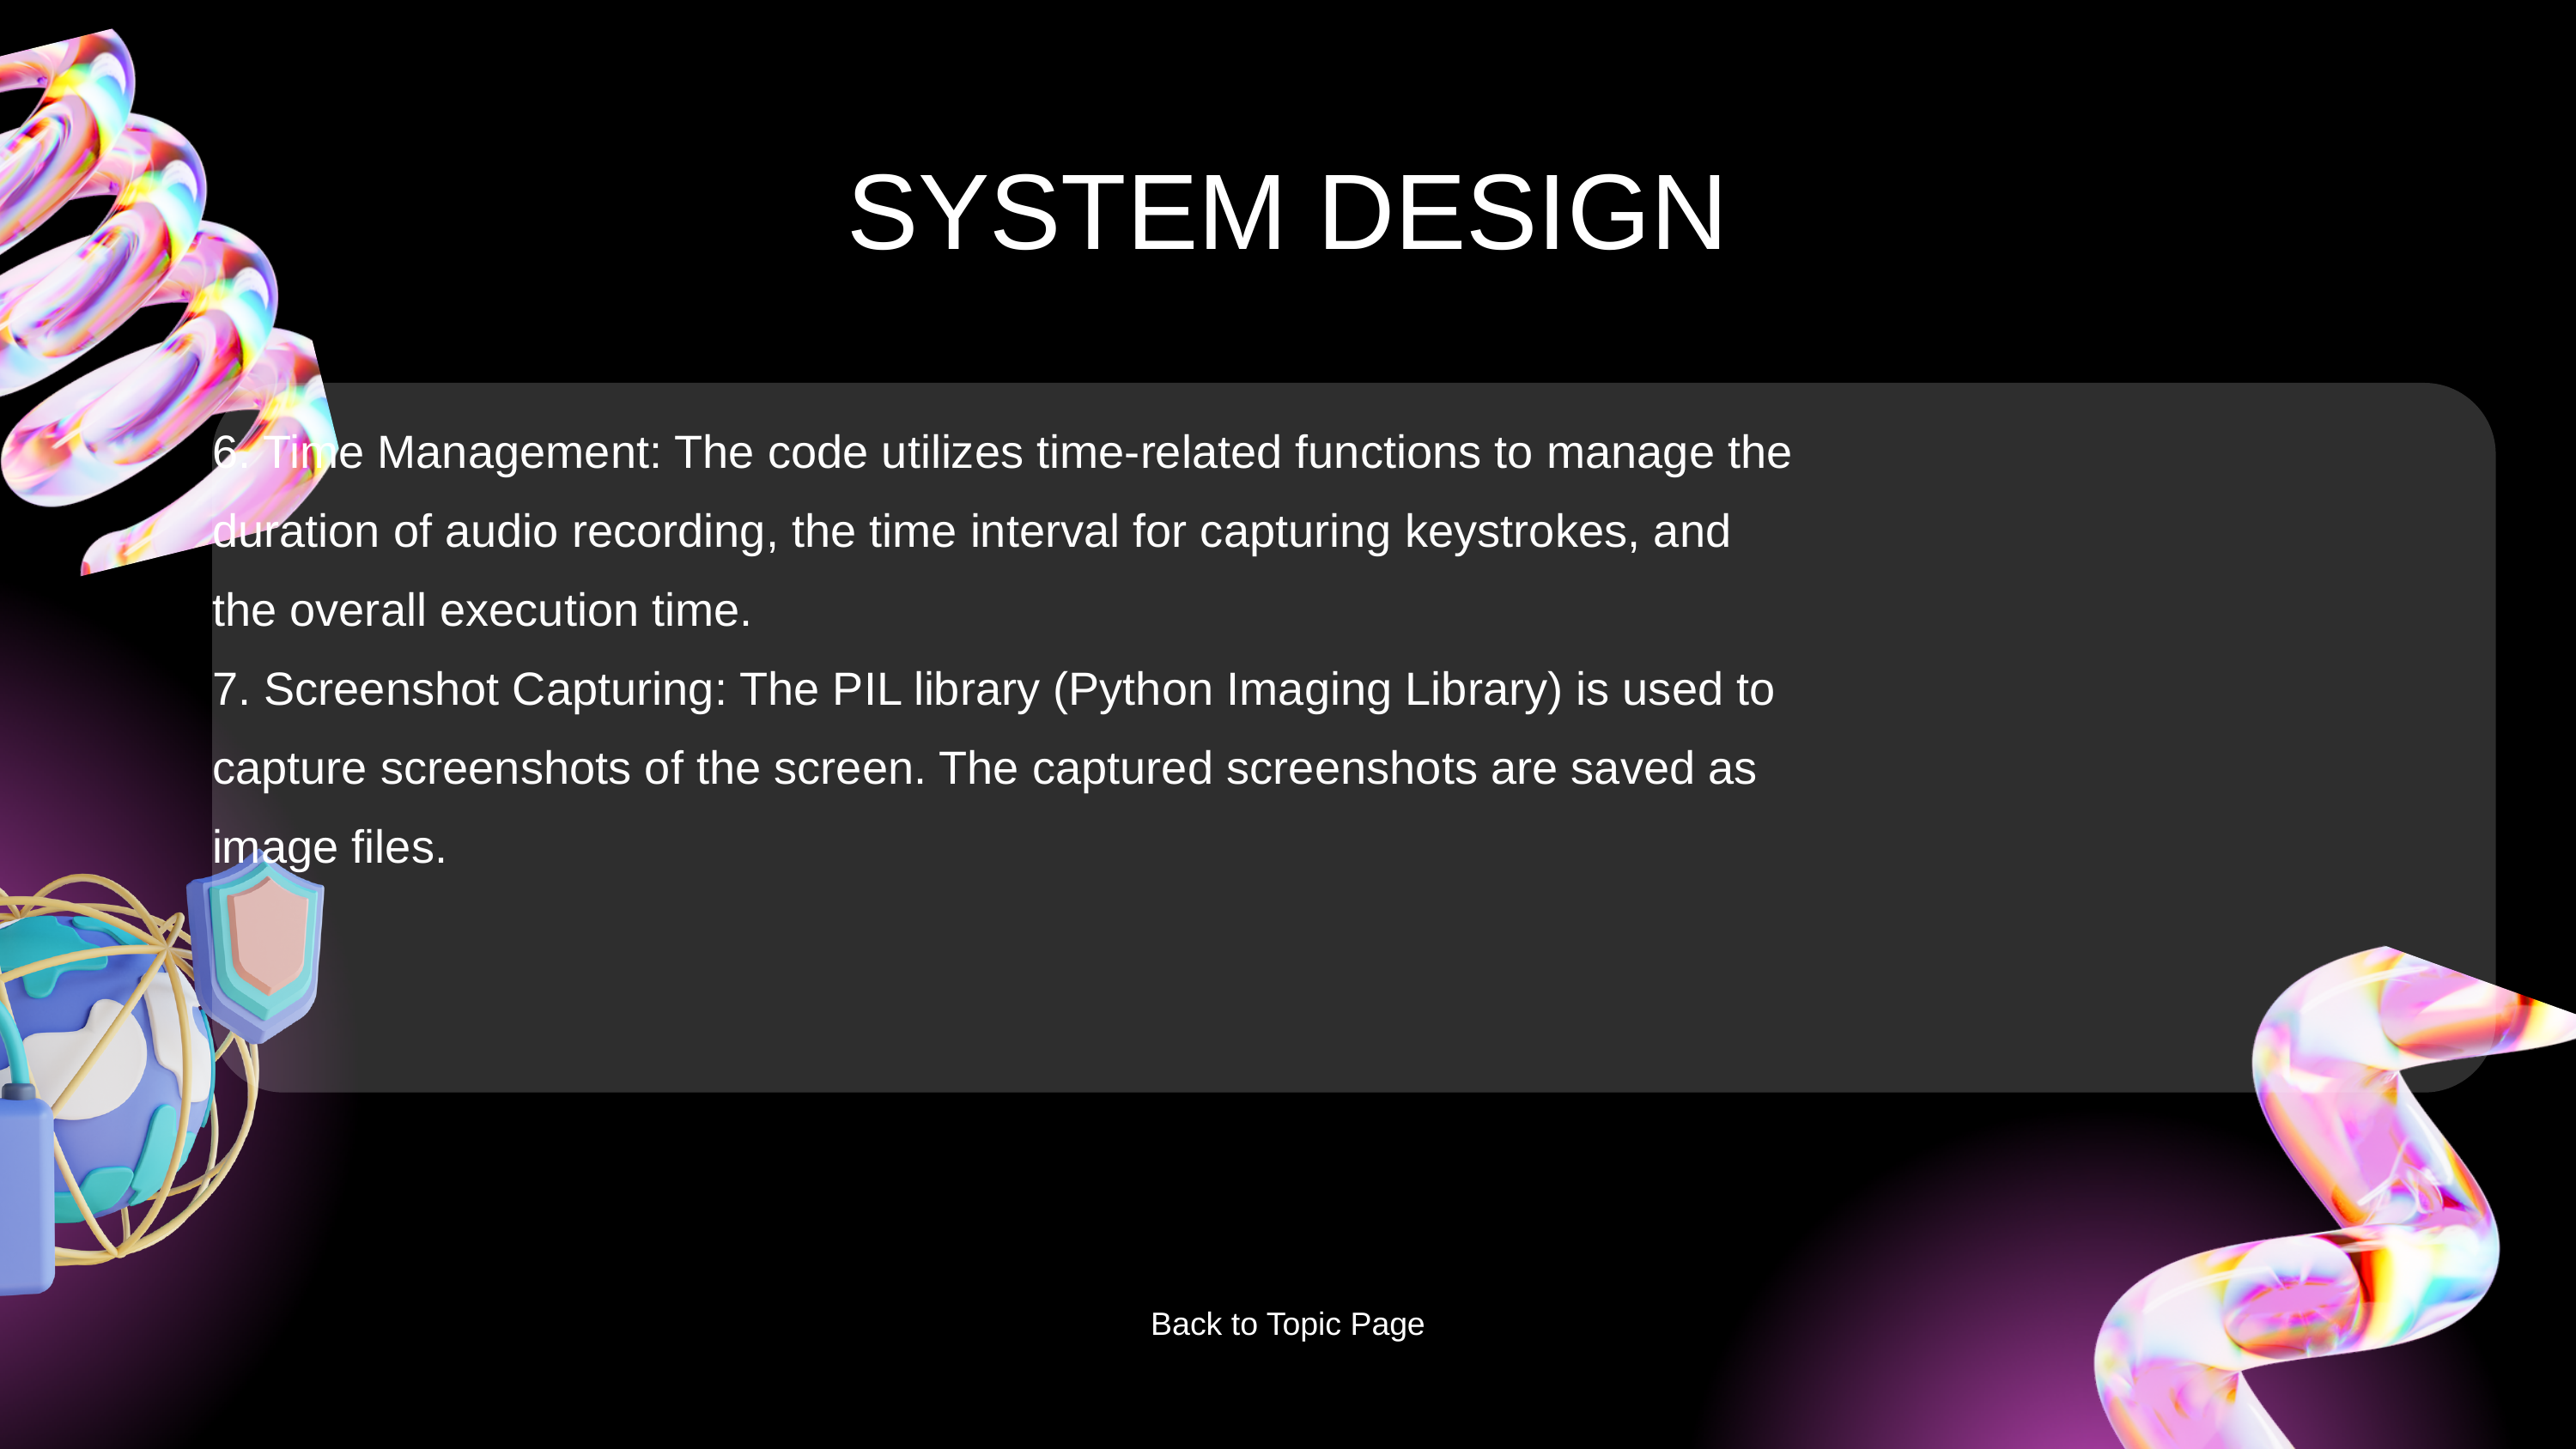

SYSTEM DESIGN

6. Time Management: The code utilizes time-related functions to manage the
duration of audio recording, the time interval for capturing keystrokes, and
the overall execution time.
7. Screenshot Capturing: The PIL library (Python Imaging Library) is used to
capture screenshots of the screen. The captured screenshots are saved as
image files.

Back to Topic Page